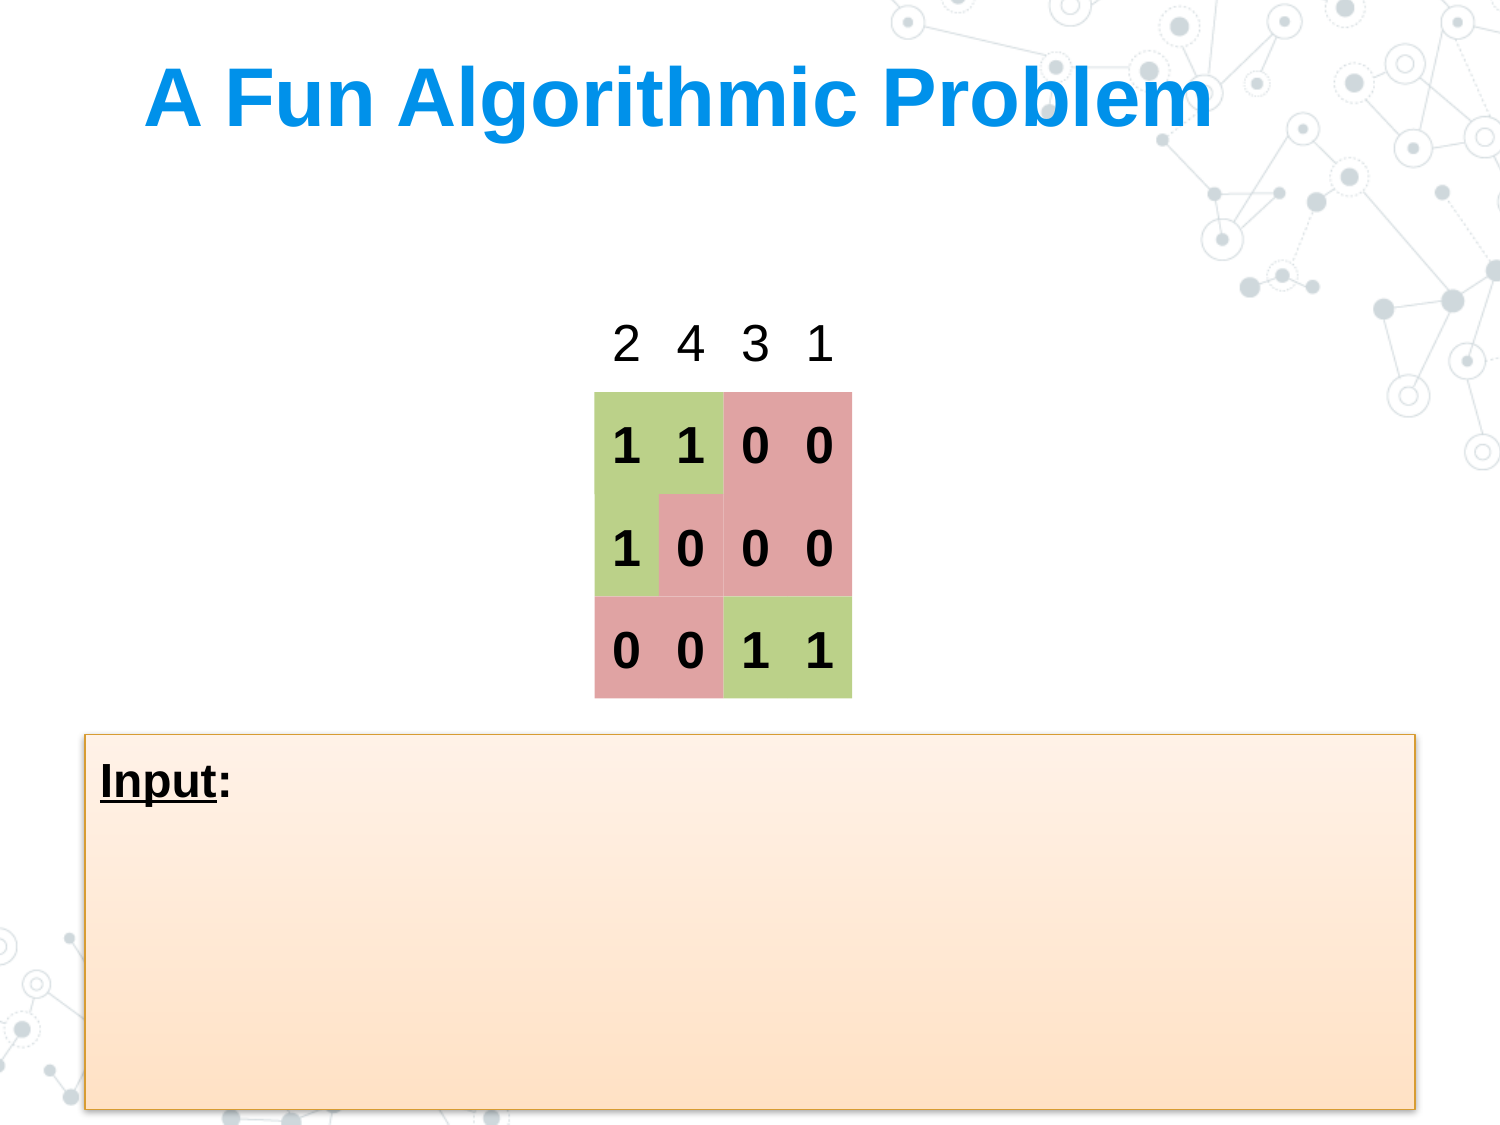

# A Fun Algorithmic Problem
2
1
1
0
4
1
0
0
3
0
0
1
1
0
0
1
Input: